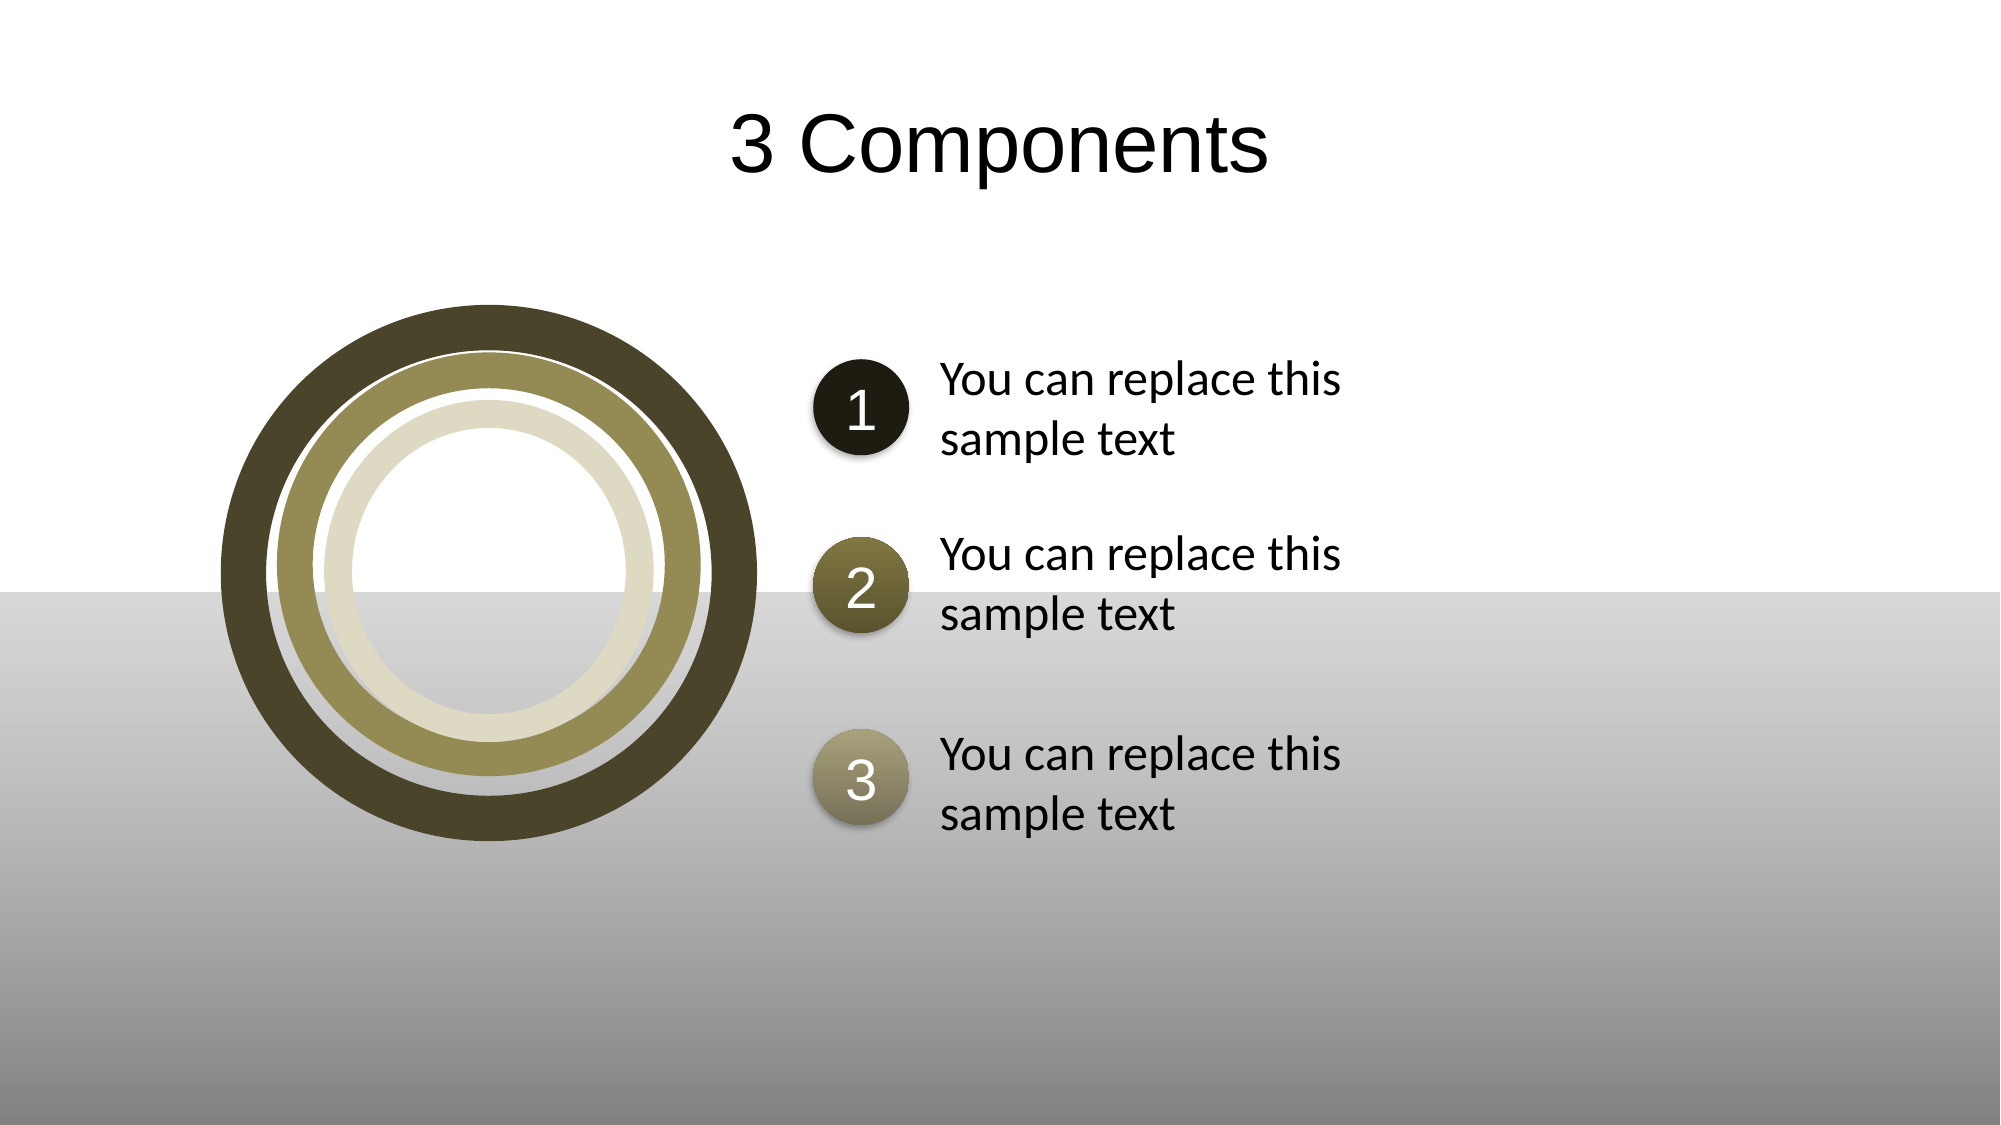

# 3 Components

You can replace this sample text
1

You can replace this sample text
2

You can replace this sample text
3